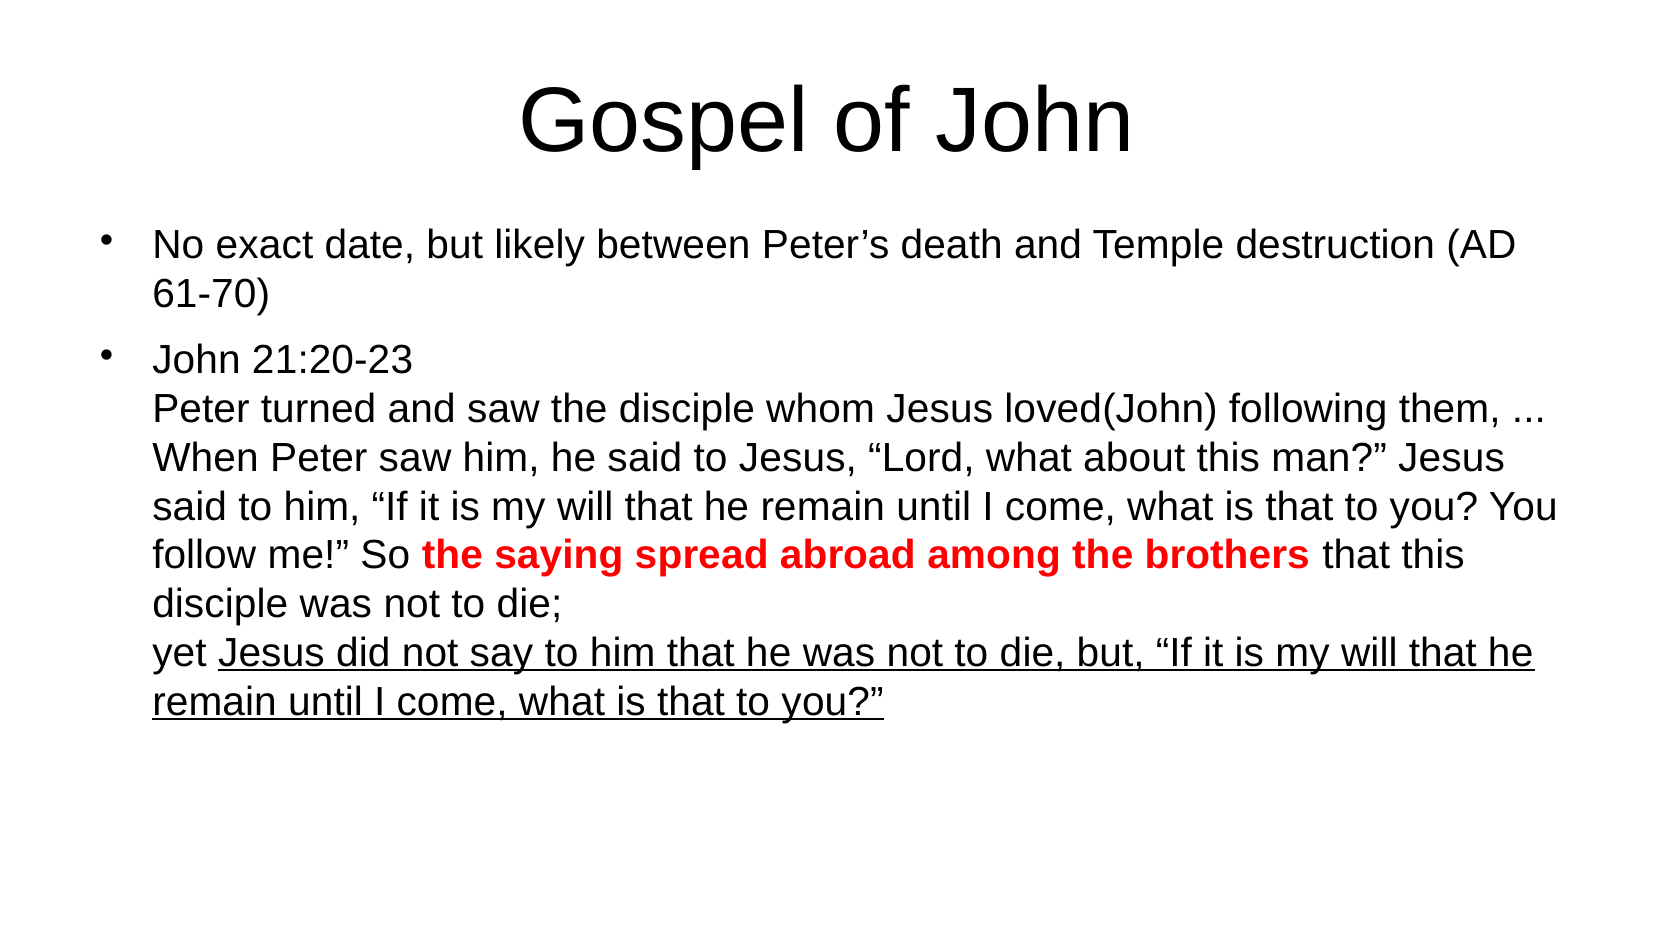

# Gospel of John
No exact date, but likely between Peter’s death and Temple destruction (AD 61-70)
John 21:20-23
Peter turned and saw the disciple whom Jesus loved(John) following them, ...
When Peter saw him, he said to Jesus, “Lord, what about this man?” Jesus said to him, “If it is my will that he remain until I come, what is that to you? You follow me!” So the saying spread abroad among the brothers that this disciple was not to die;
yet Jesus did not say to him that he was not to die, but, “If it is my will that he remain until I come, what is that to you?”